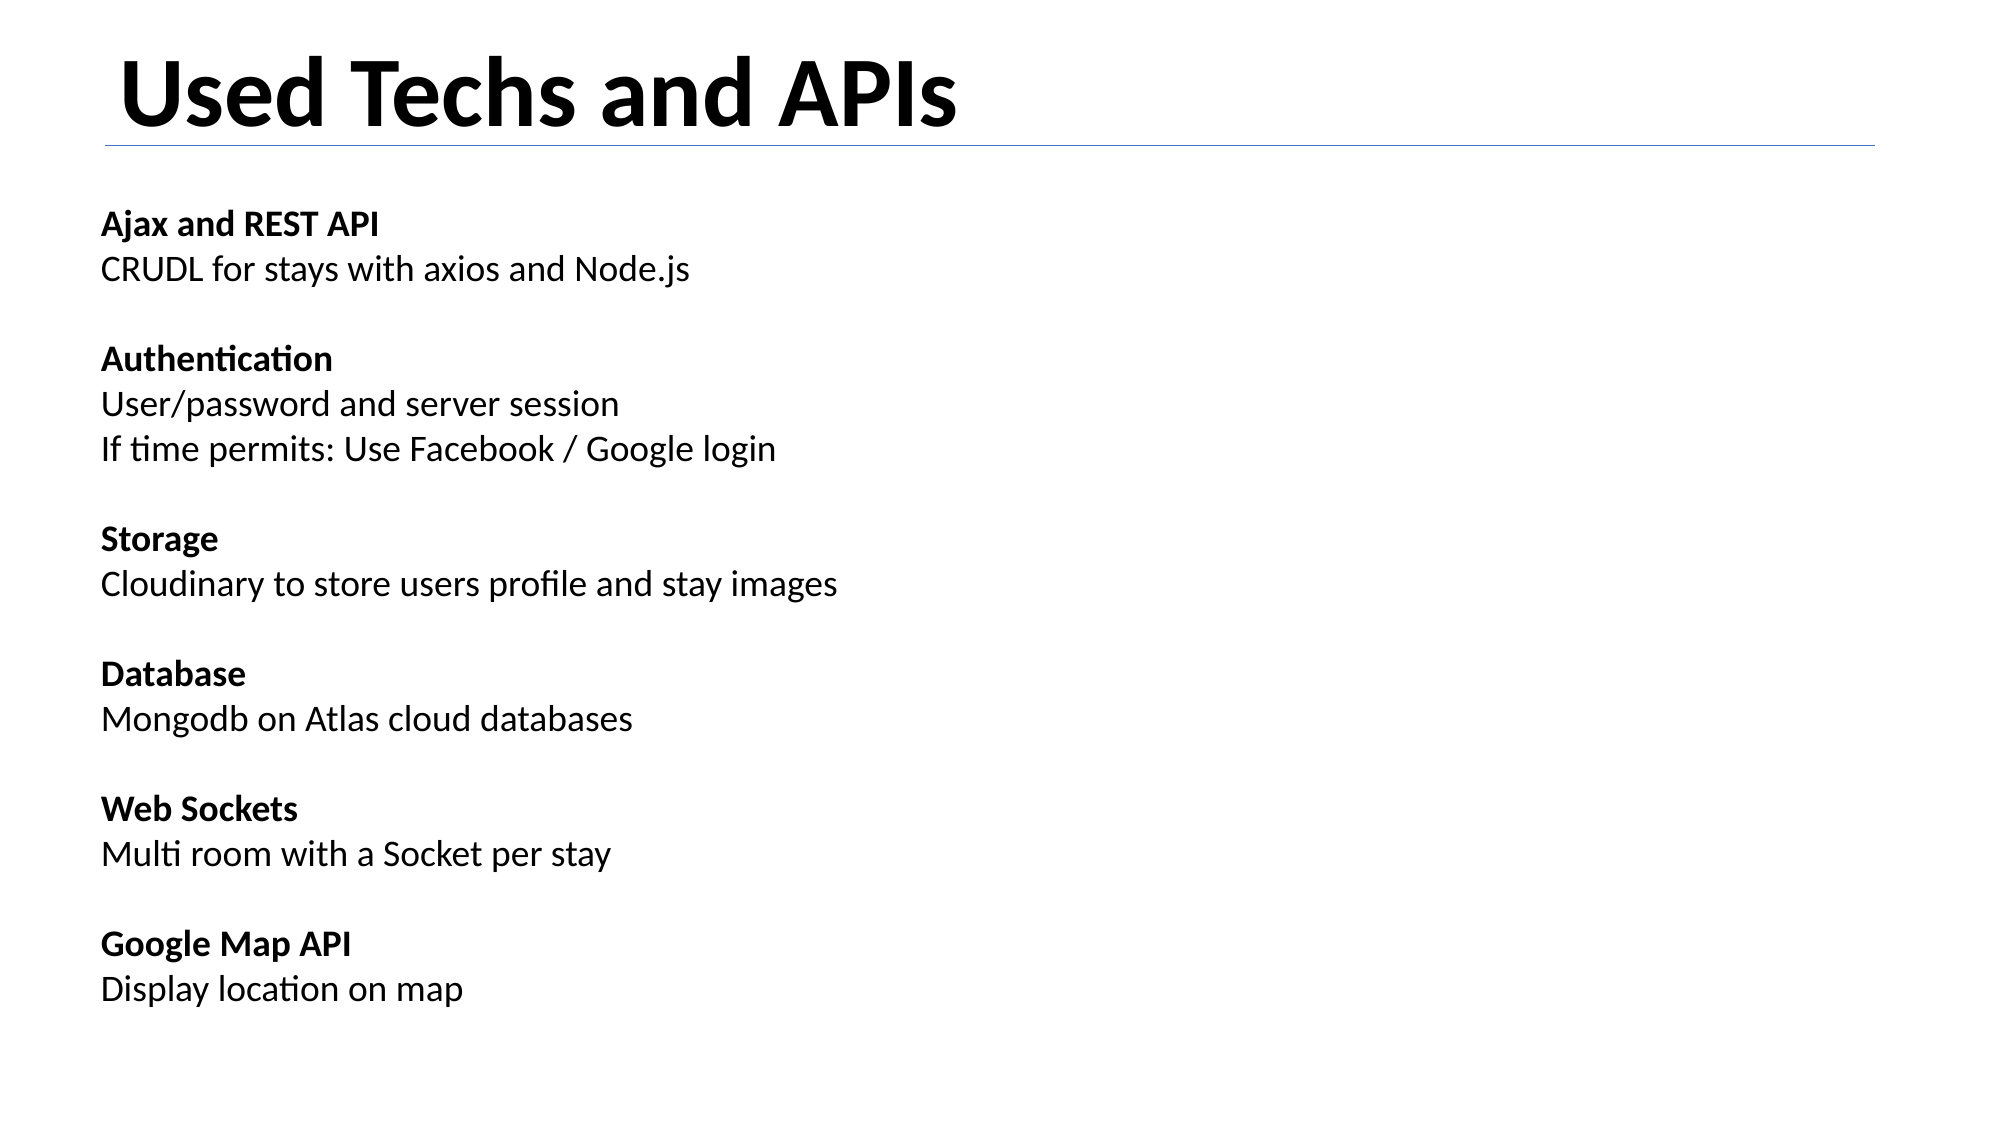

Used Techs and APIs
Ajax and REST API
CRUDL for stays with axios and Node.js

Authentication
User/password and server session
If time permits: Use Facebook / Google login

Storage
Cloudinary to store users profile and stay images

Database
Mongodb on Atlas cloud databases

Web Sockets
Multi room with a Socket per stay

Google Map API
Display location on map